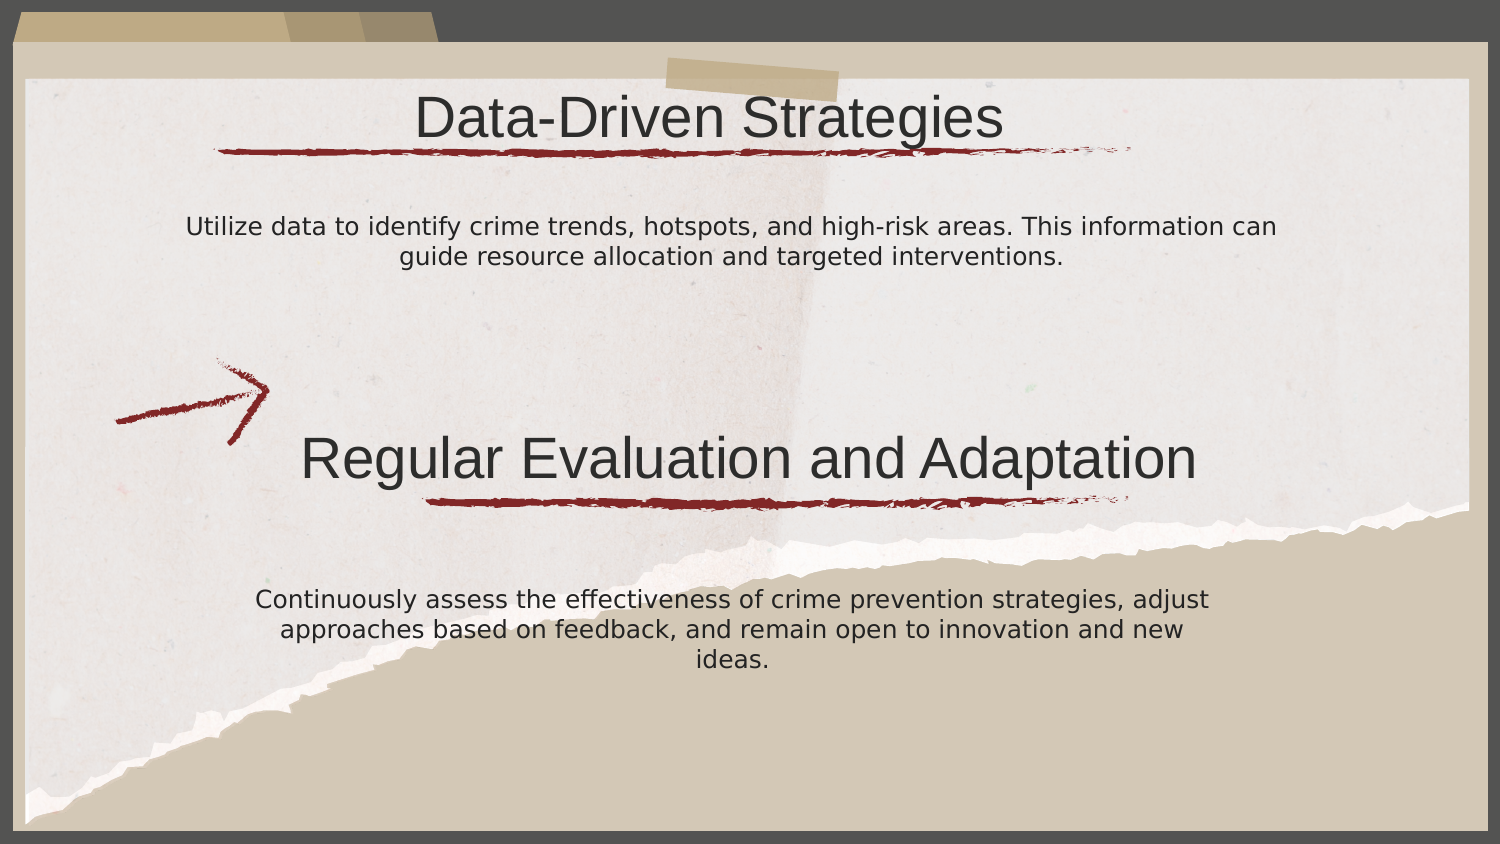

# Data-Driven Strategies

Utilize data to identify crime trends, hotspots, and high-risk areas. This information can guide resource allocation and targeted interventions.

Regular Evaluation and Adaptation

Continuously assess the effectiveness of crime prevention strategies, adjust approaches based on feedback, and remain open to innovation and new ideas.